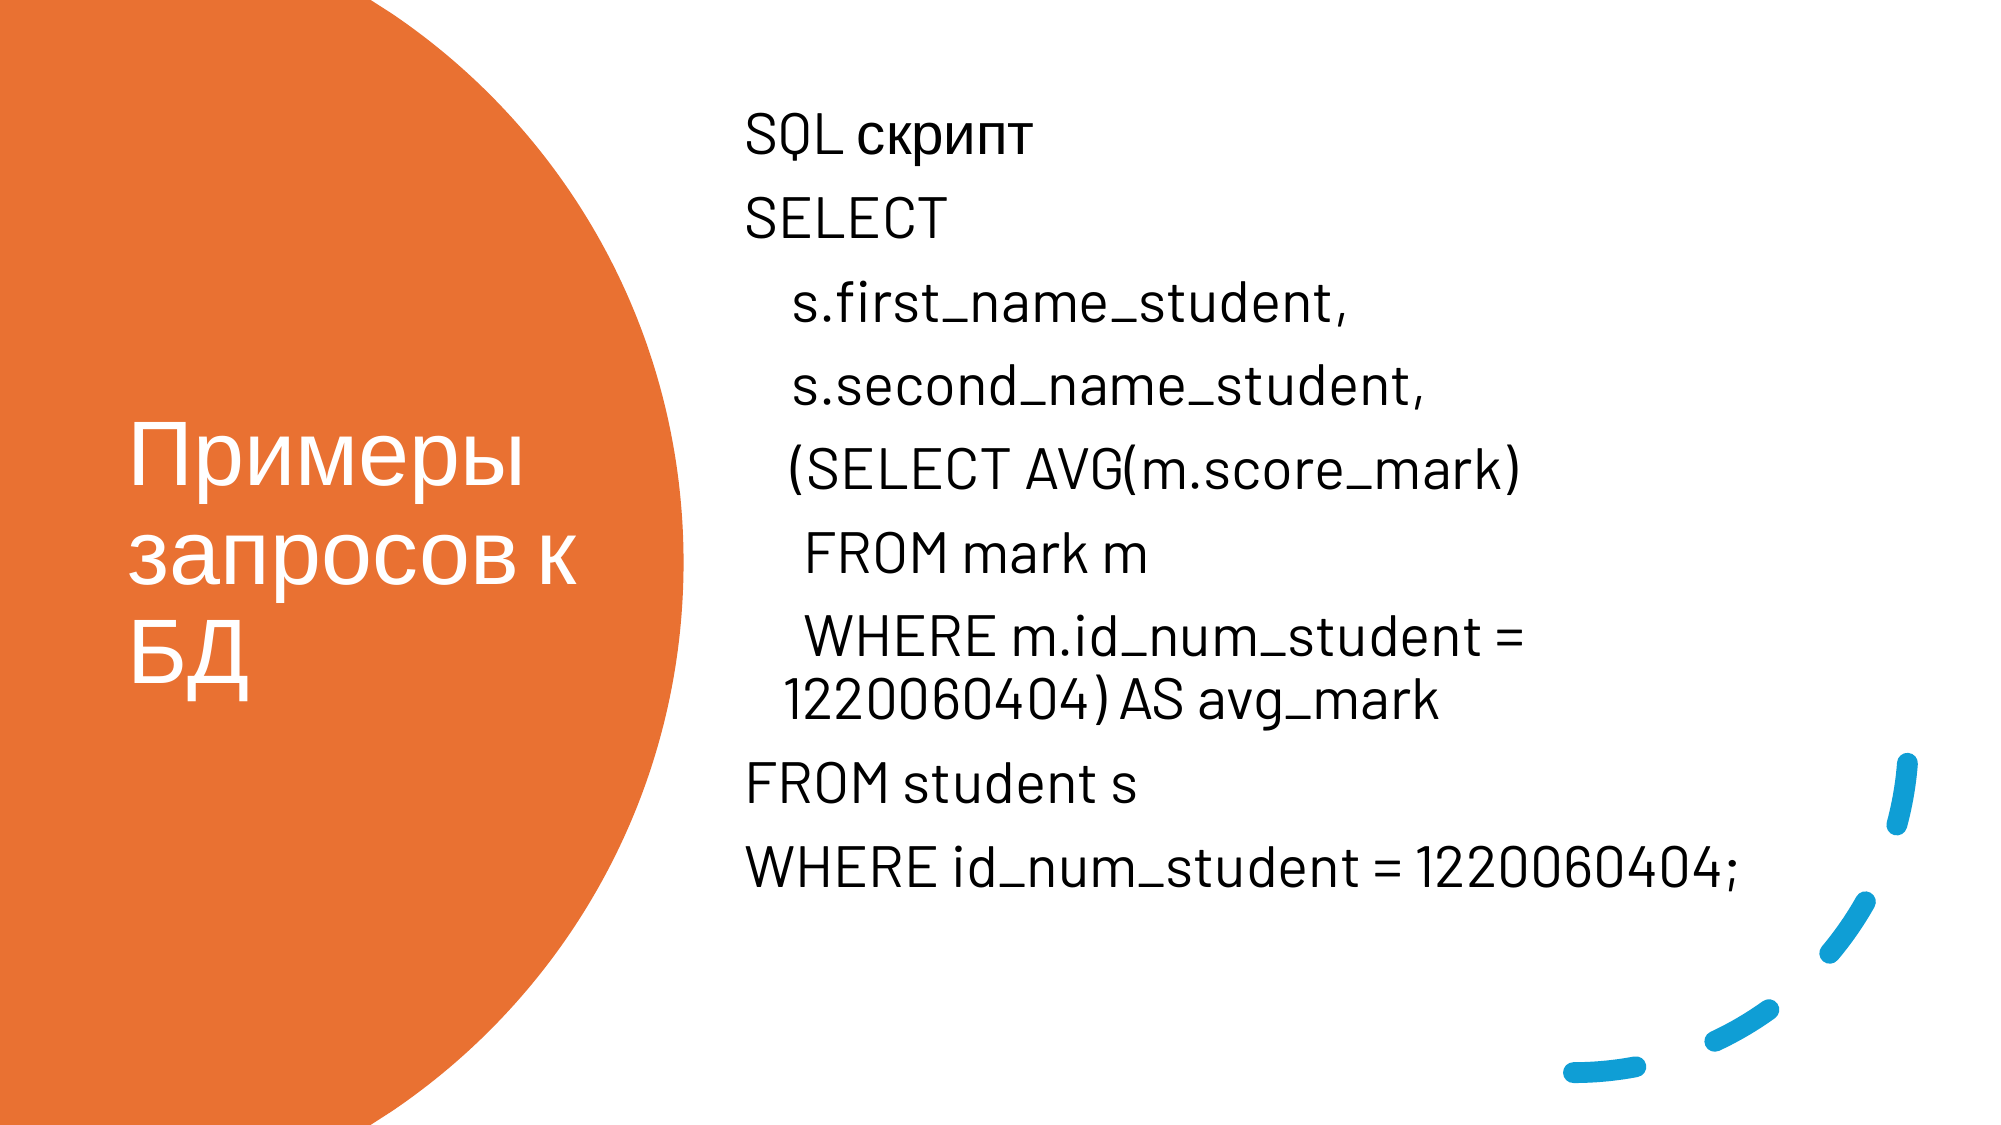

SQL скрипт
SELECT
    s.first_name_student,
    s.second_name_student,
    (SELECT AVG(m.score_mark)
     FROM mark m
     WHERE m.id_num_student = 1220060404) AS avg_mark
FROM student s
WHERE id_num_student = 1220060404;

# Примеры запросов к БД